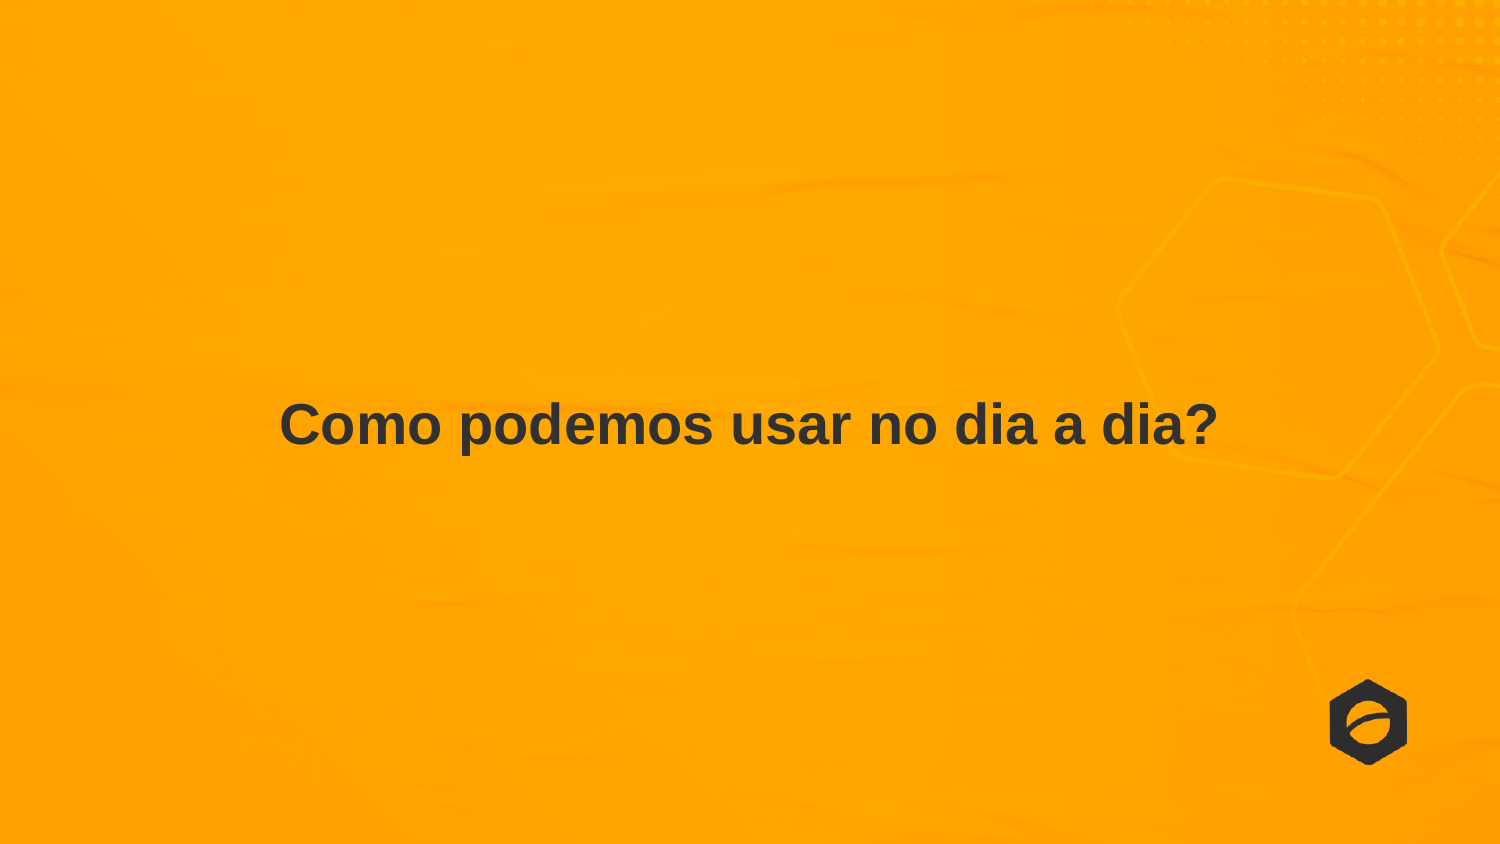

# Como podemos usar no dia a dia?